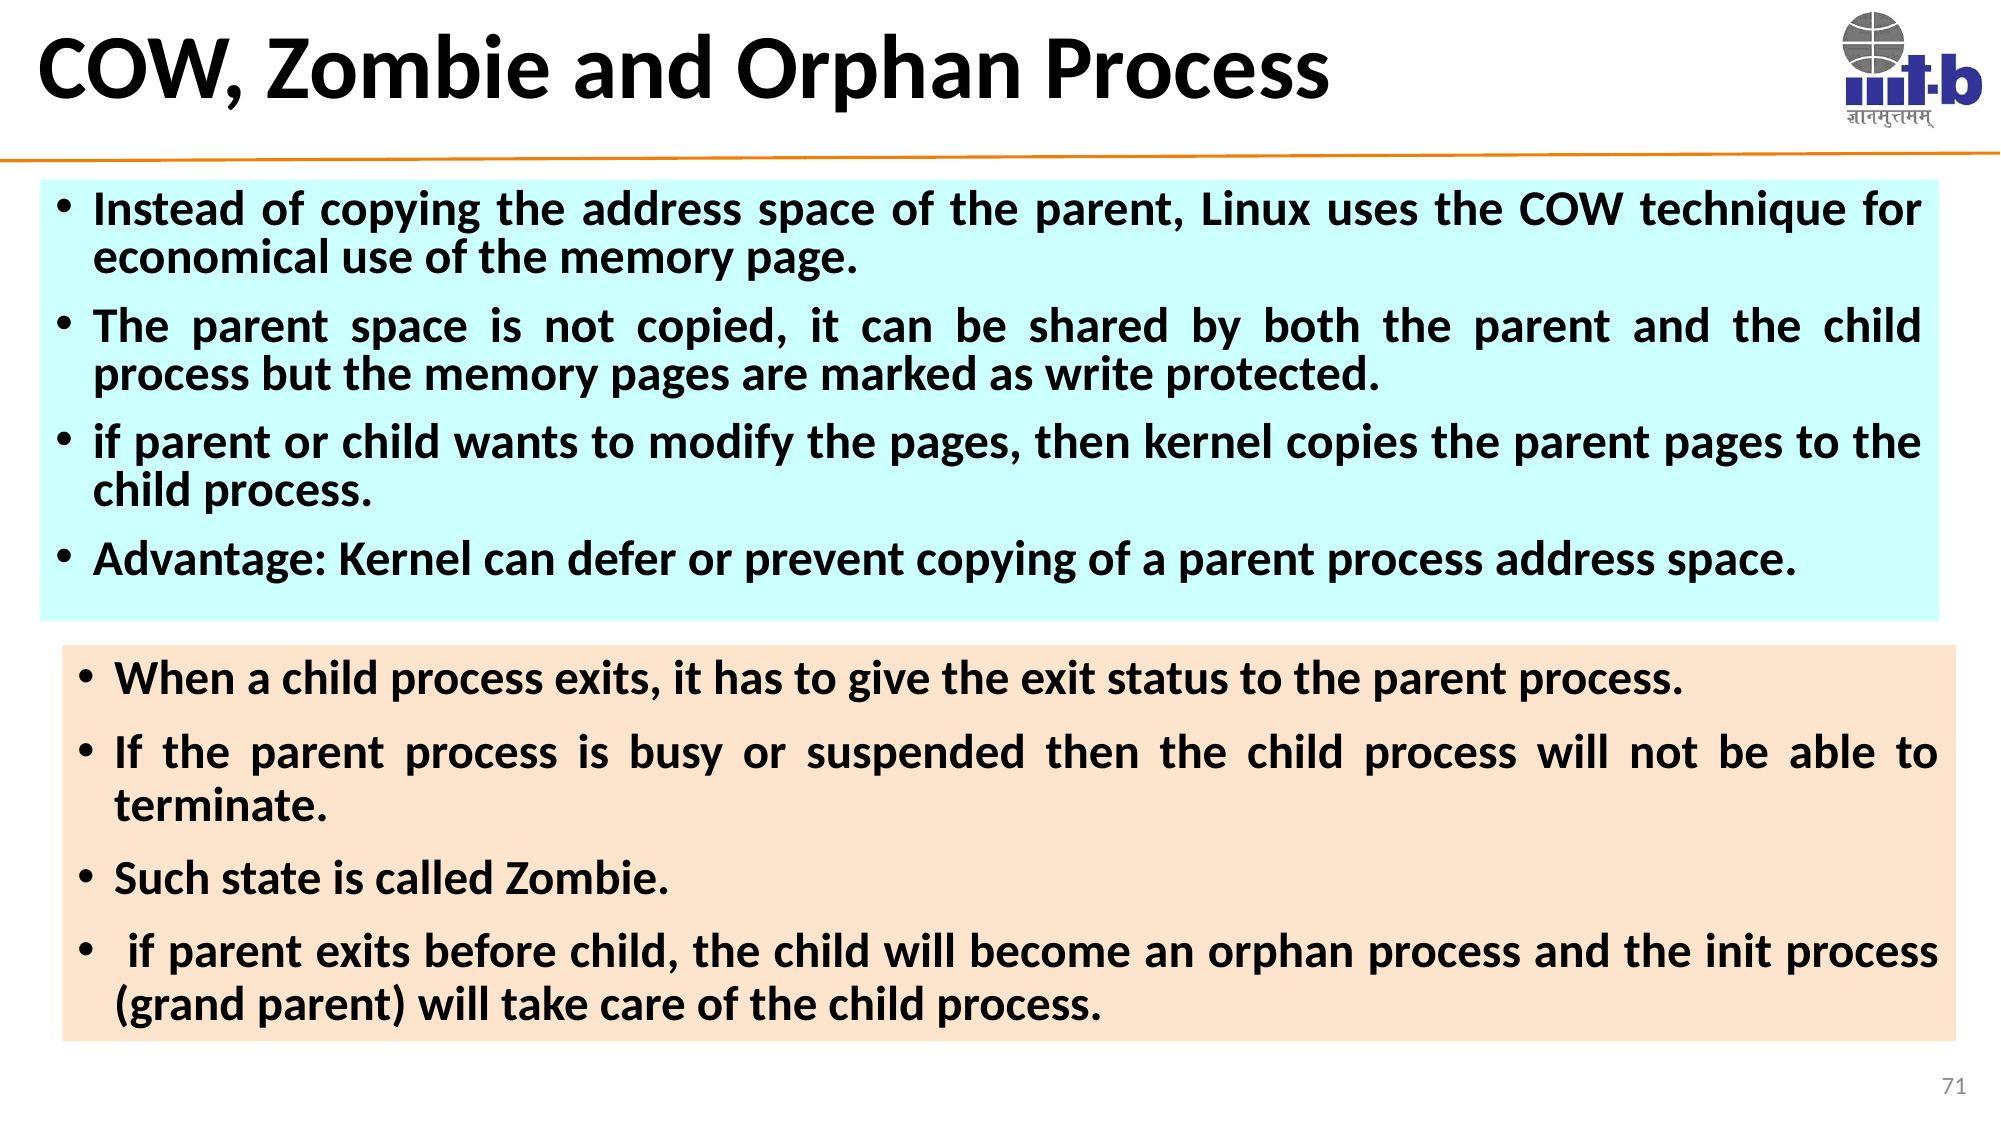

# COW, Zombie and Orphan Process
Instead of copying the address space of the parent, Linux uses the COW technique for economical use of the memory page.
The parent space is not copied, it can be shared by both the parent and the child process but the memory pages are marked as write protected.
if parent or child wants to modify the pages, then kernel copies the parent pages to the child process.
Advantage: Kernel can defer or prevent copying of a parent process address space.
When a child process exits, it has to give the exit status to the parent process.
If the parent process is busy or suspended then the child process will not be able to terminate.
Such state is called Zombie.
 if parent exits before child, the child will become an orphan process and the init process (grand parent) will take care of the child process.
71